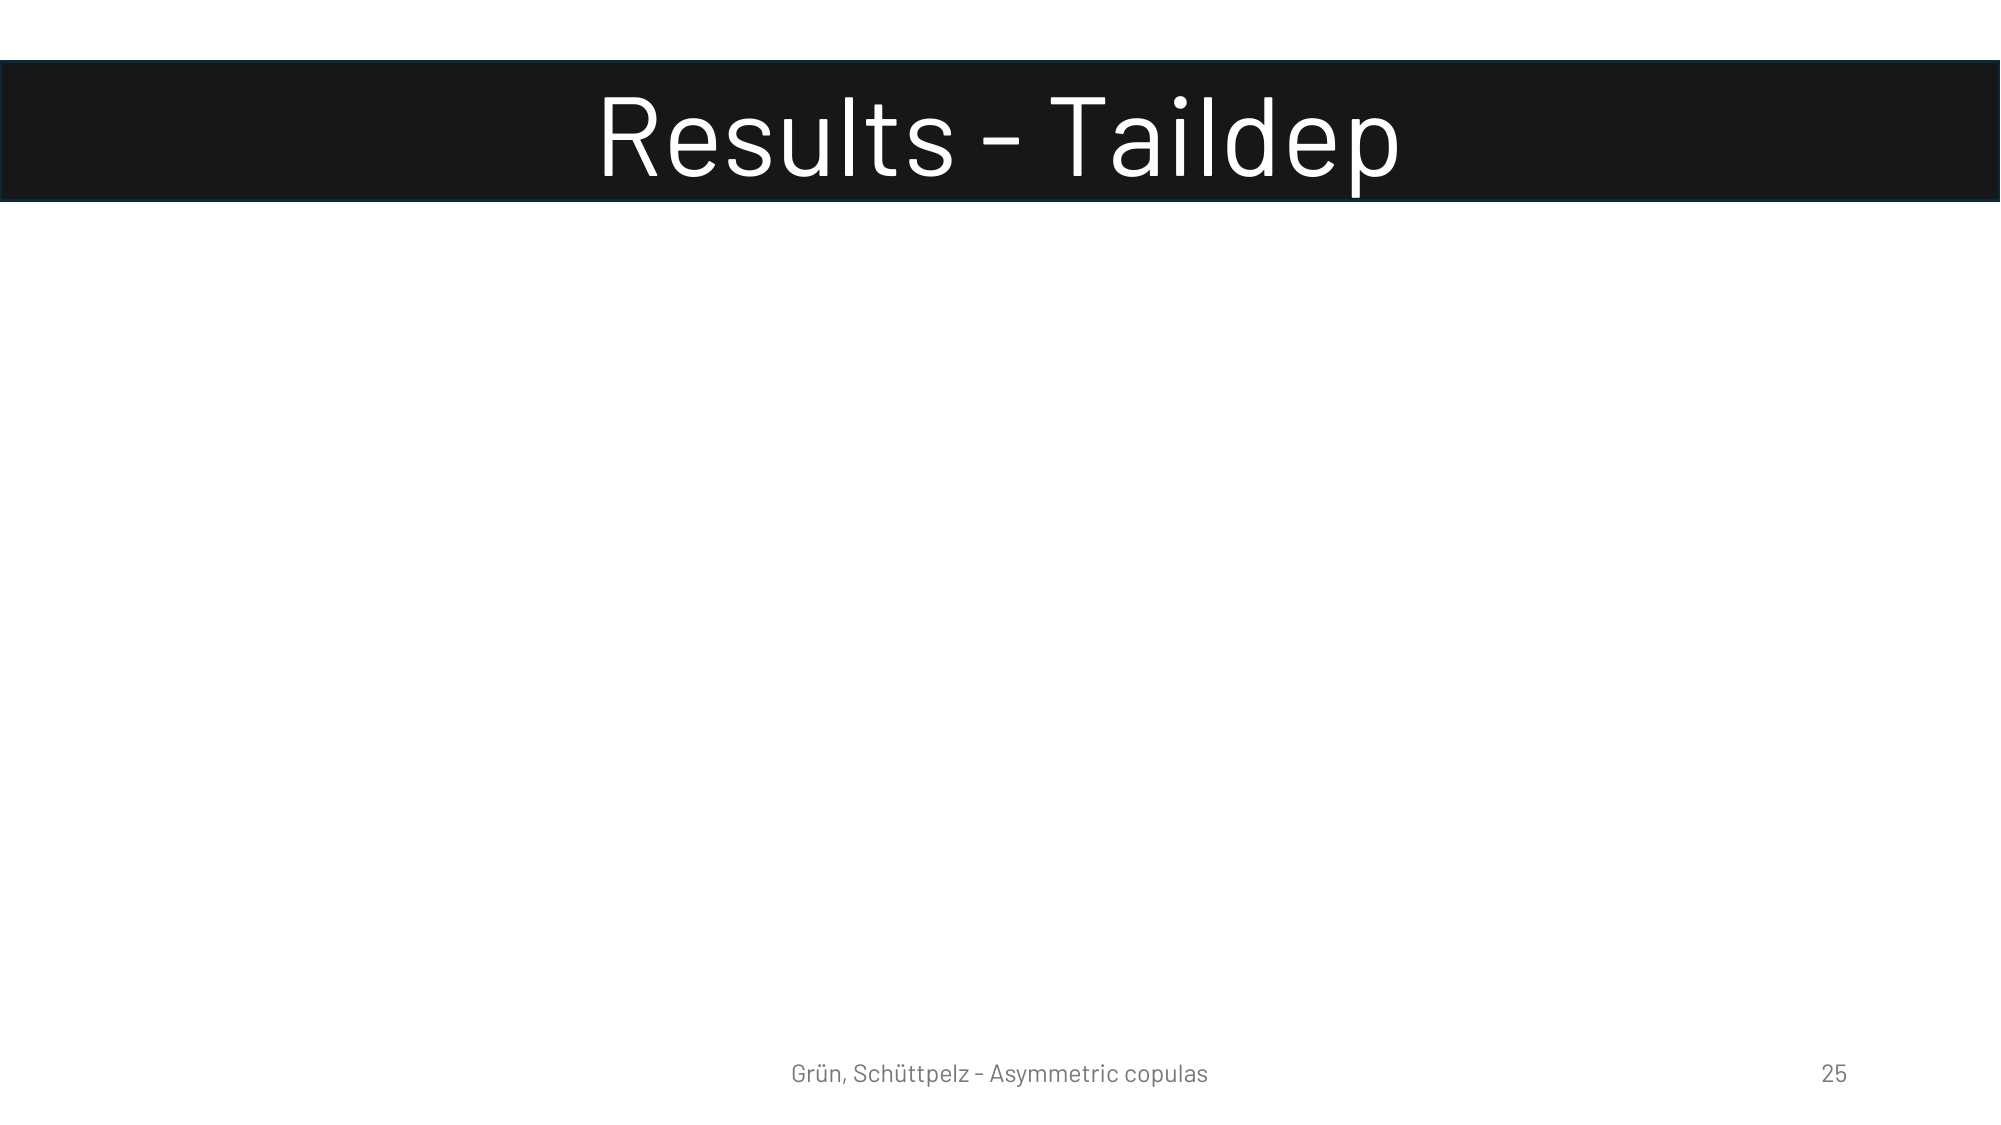

Results - Taildep
Grün, Schüttpelz - Asymmetric copulas
25